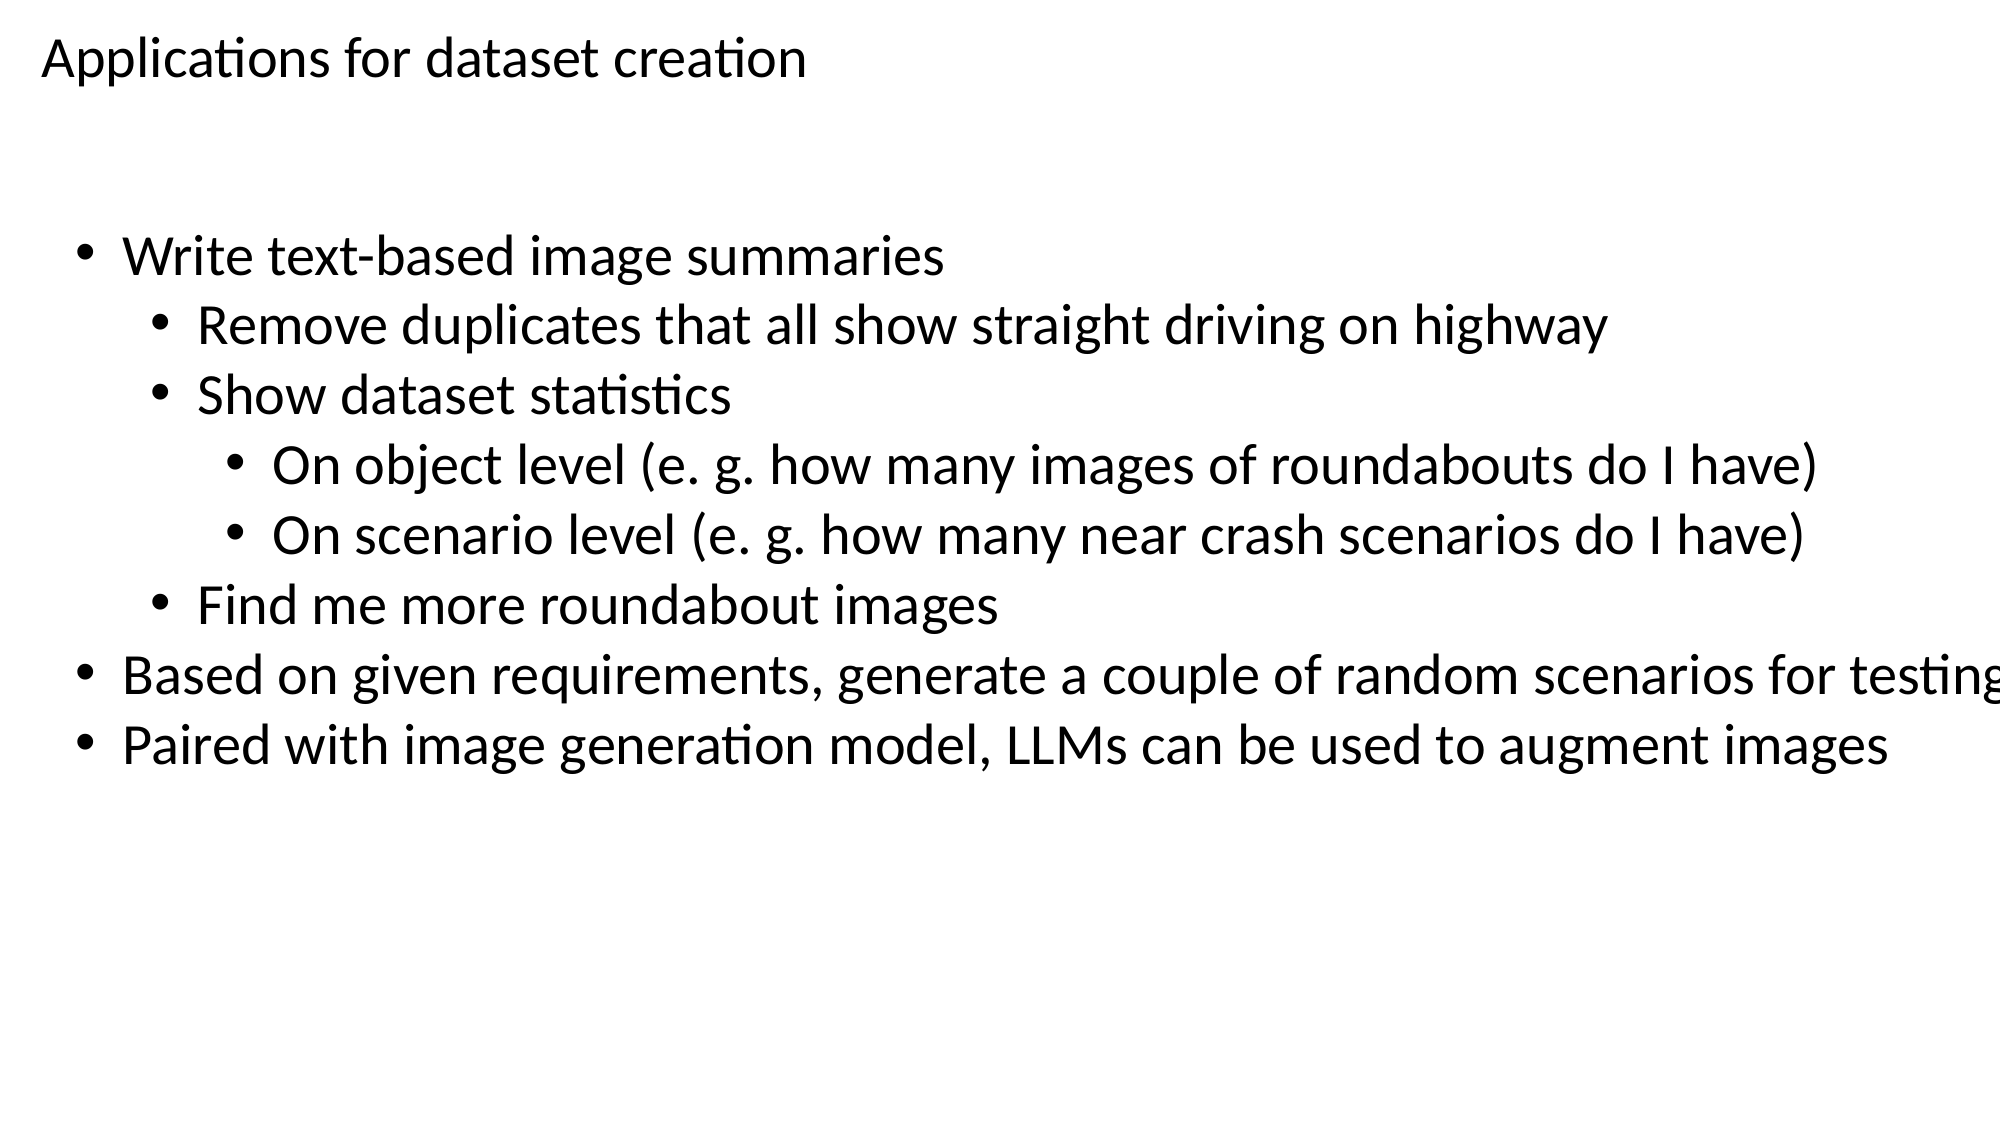

# Applications for dataset creation
Write text-based image summaries
Remove duplicates that all show straight driving on highway
Show dataset statistics
On object level (e. g. how many images of roundabouts do I have)
On scenario level (e. g. how many near crash scenarios do I have)
Find me more roundabout images
Based on given requirements, generate a couple of random scenarios for testing
Paired with image generation model, LLMs can be used to augment images